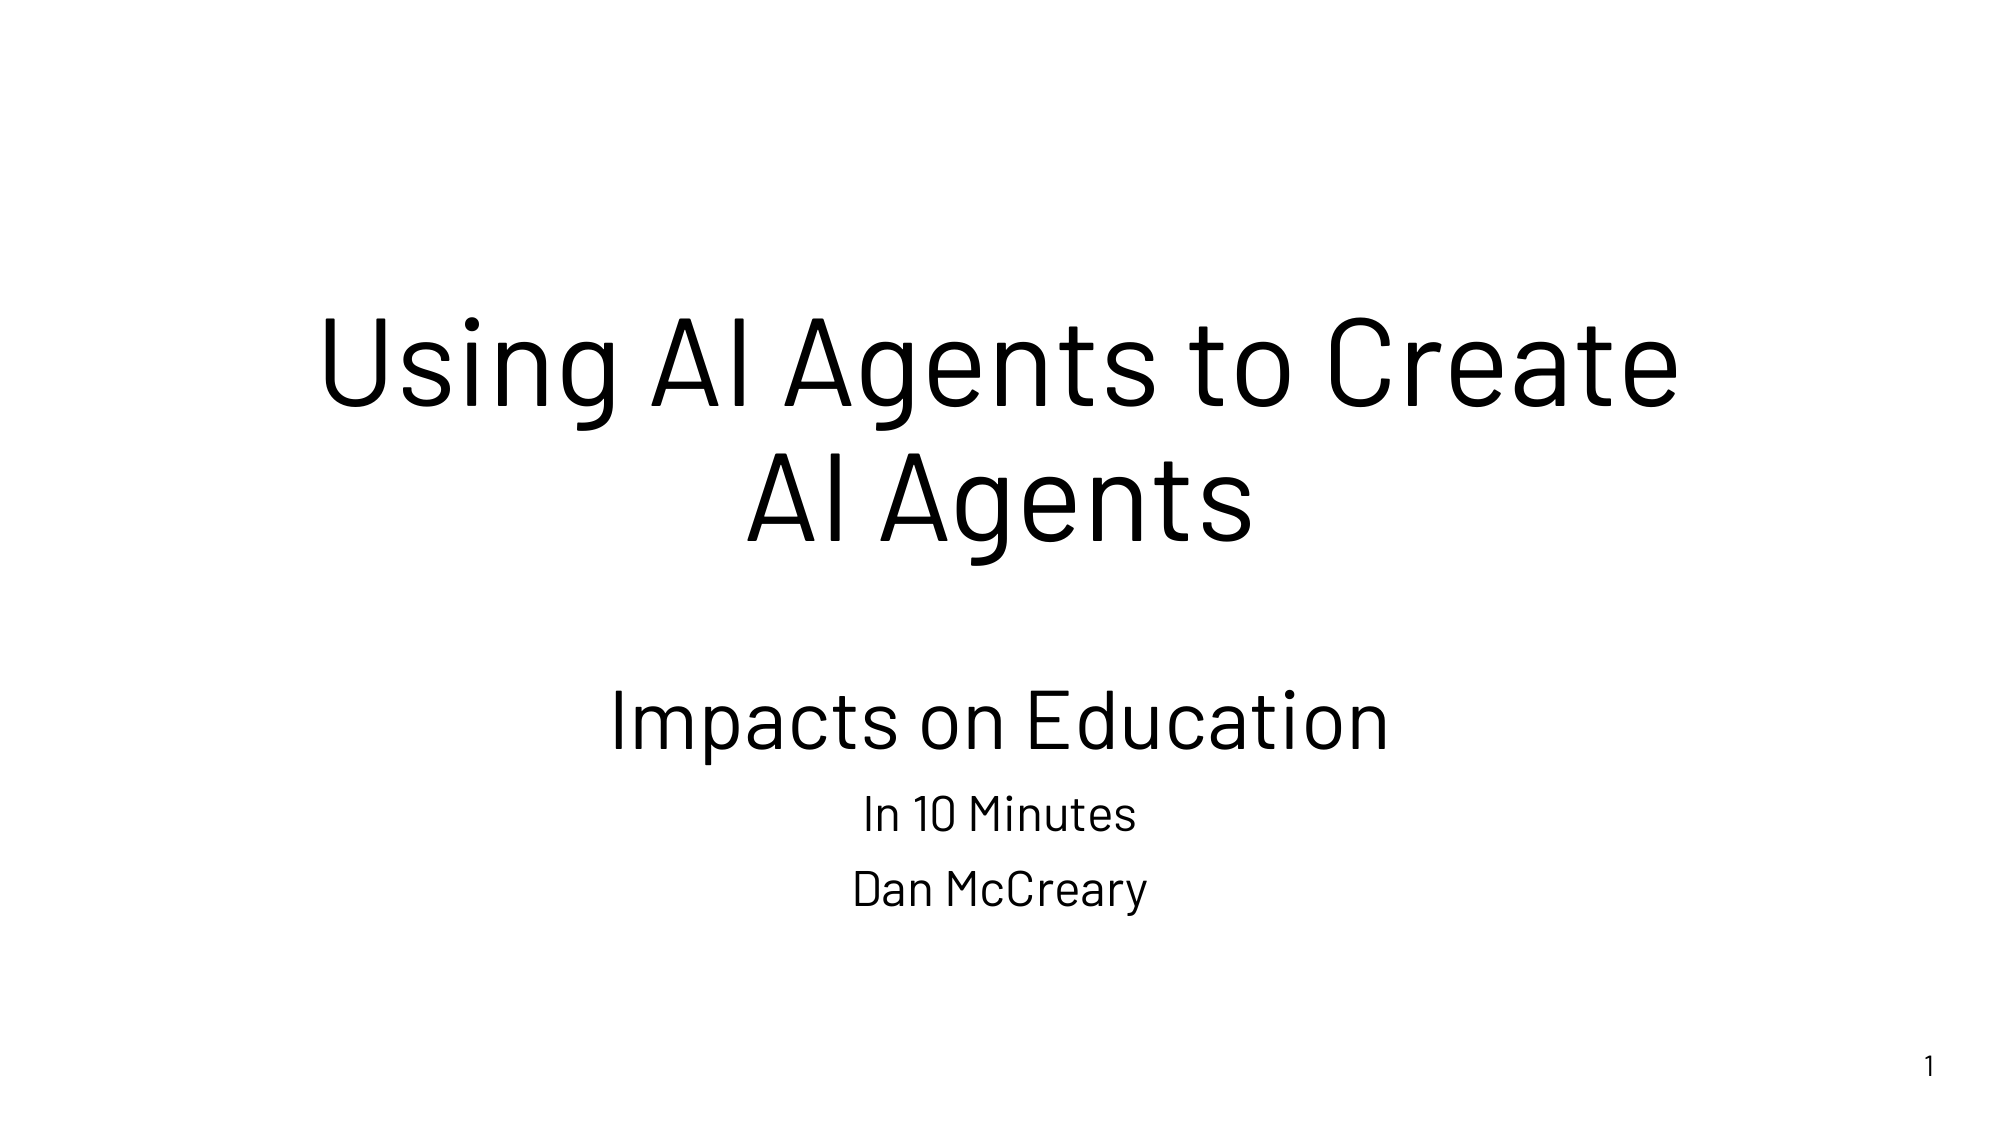

# Using AI Agents to Create AI Agents
Impacts on Education
In 10 Minutes
Dan McCreary
1